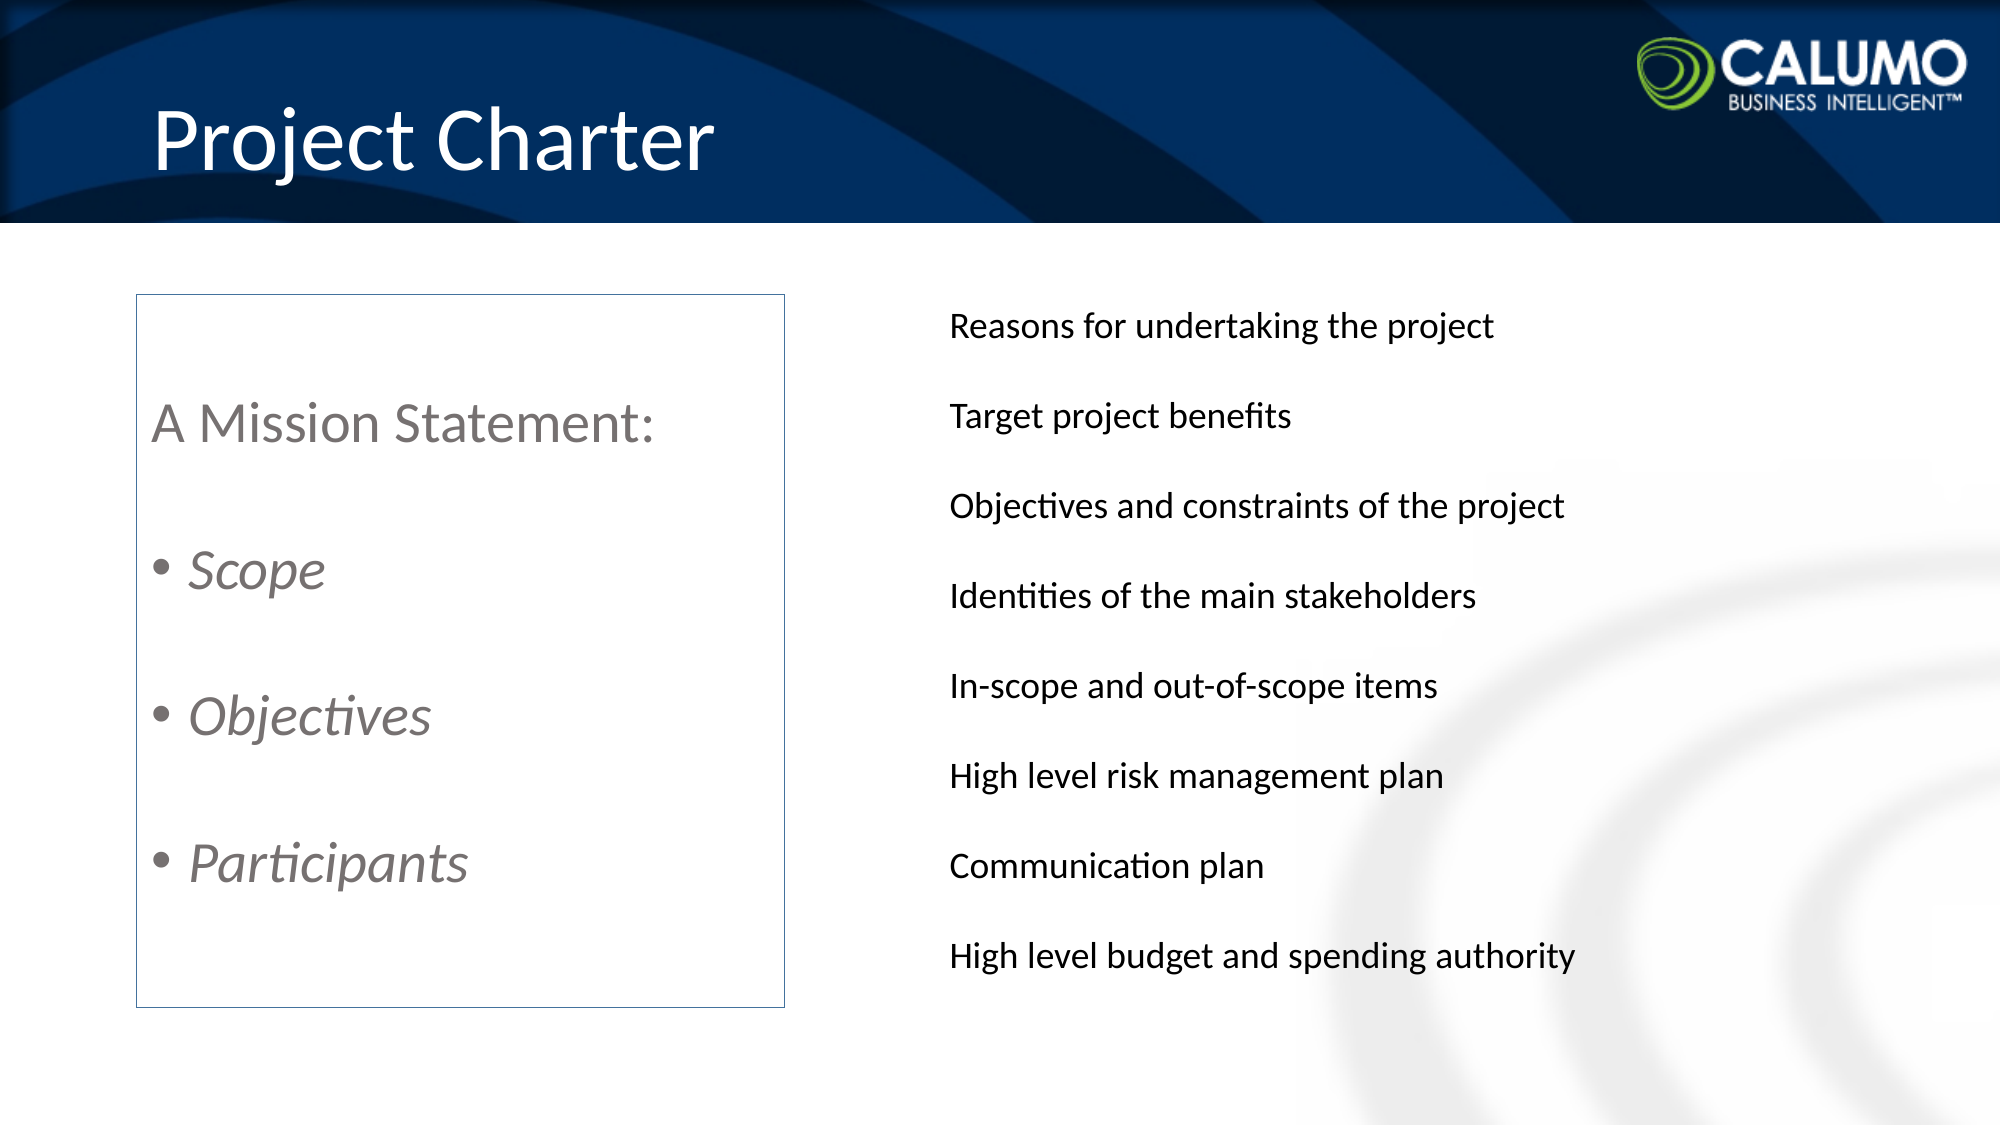

# Project Charter

A Mission Statement:
Scope
Objectives
Participants

Reasons for undertaking the project
Target project benefits
Objectives and constraints of the project
Identities of the main stakeholders
In-scope and out-of-scope items
High level risk management plan
Communication plan
High level budget and spending authority